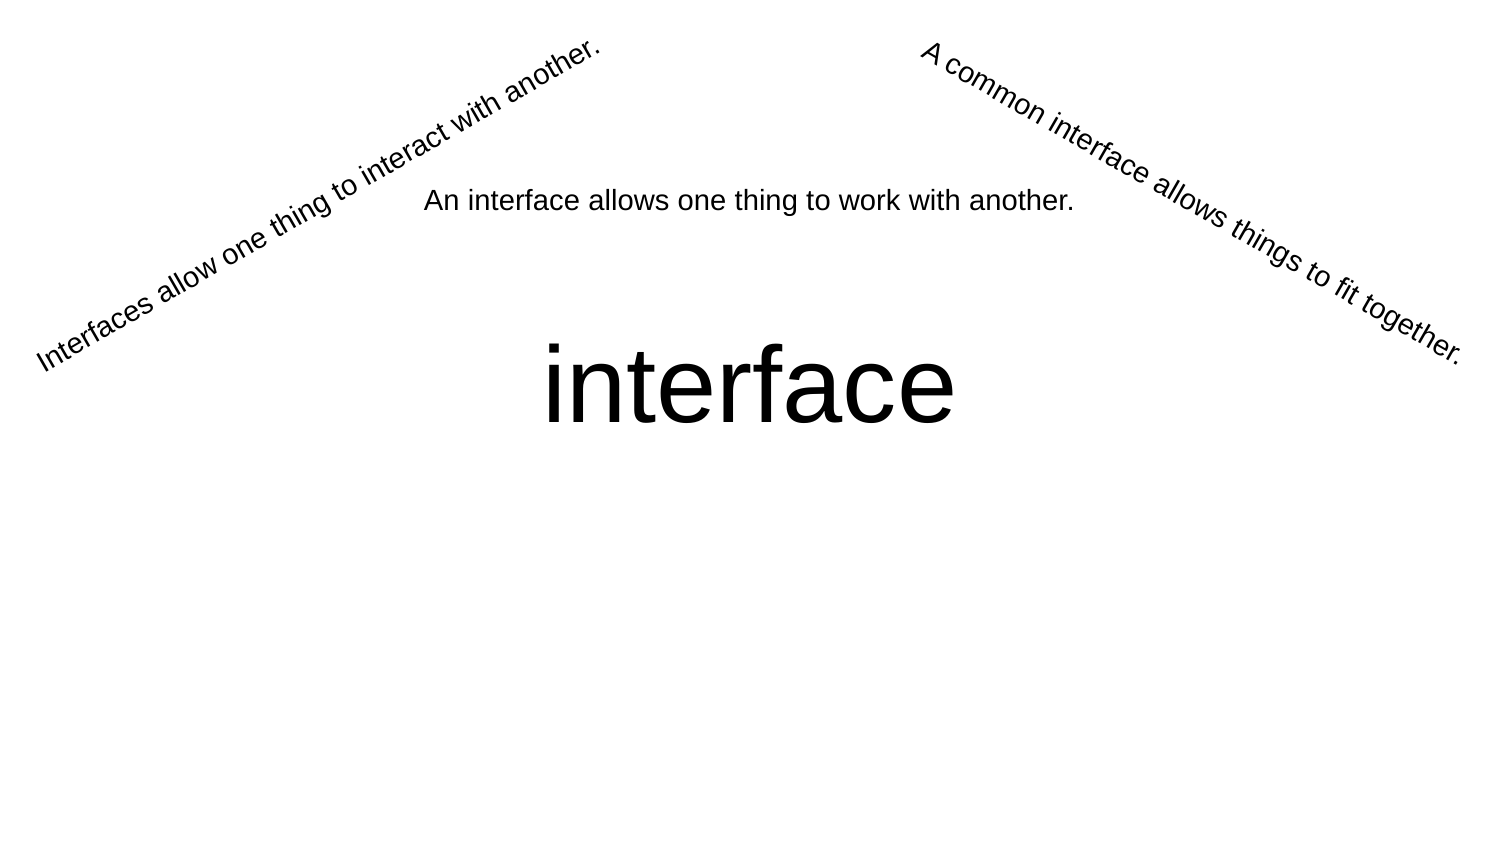

# interface
A common interface allows things to fit together.
Interfaces allow one thing to interact with another.
An interface allows one thing to work with another.